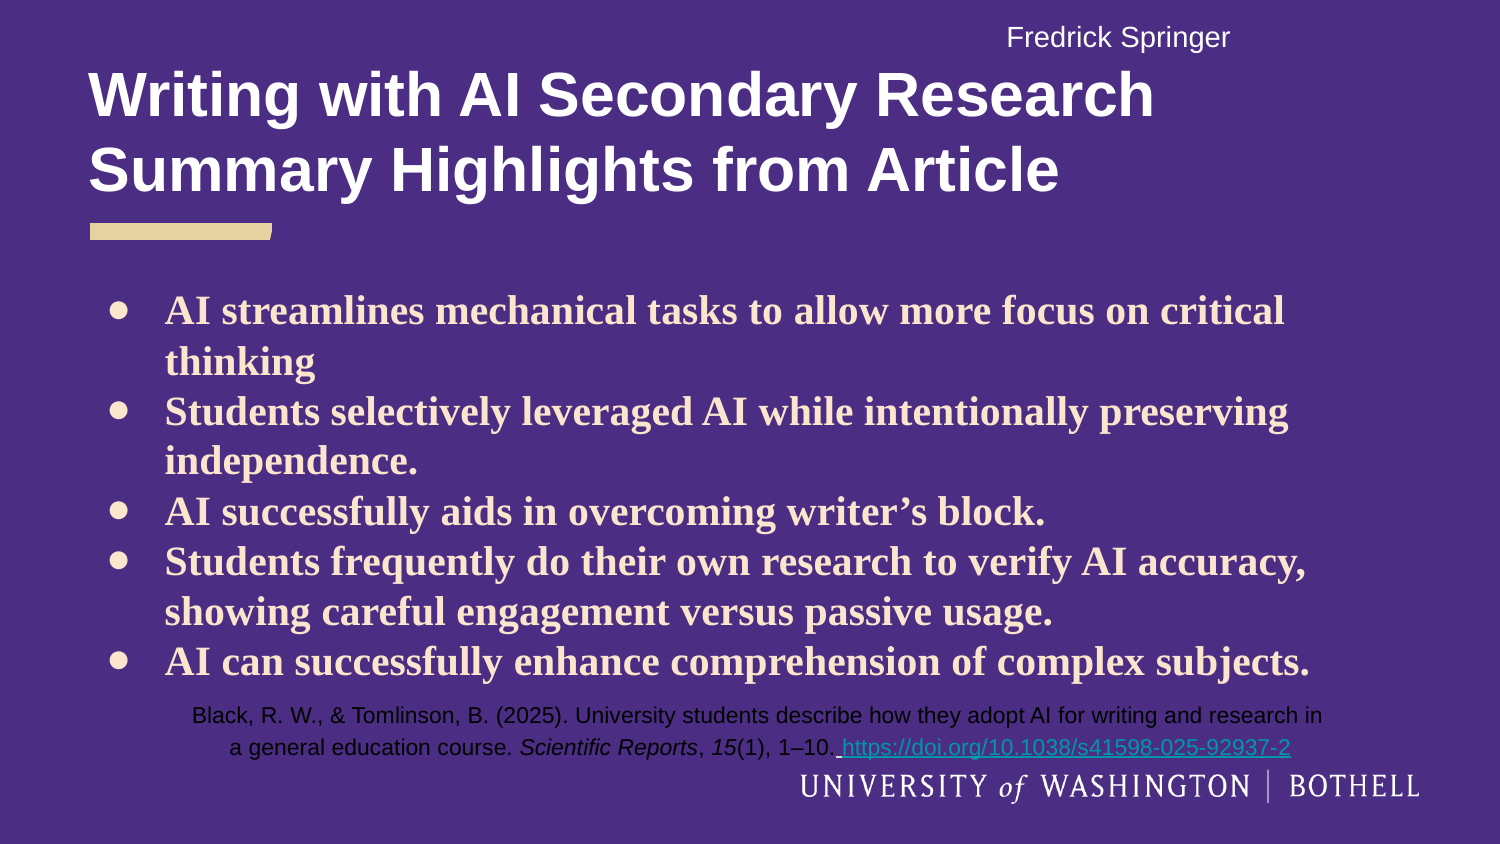

Fredrick Springer
# Writing with AI Secondary Research
Summary Highlights from Article
AI streamlines mechanical tasks to allow more focus on critical thinking
Students selectively leveraged AI while intentionally preserving independence.
AI successfully aids in overcoming writer’s block.
Students frequently do their own research to verify AI accuracy, showing careful engagement versus passive usage.
AI can successfully enhance comprehension of complex subjects.

Black, R. W., & Tomlinson, B. (2025). University students describe how they adopt AI for writing and research in a general education course. Scientific Reports, 15(1), 1–10. https://doi.org/10.1038/s41598-025-92937-2